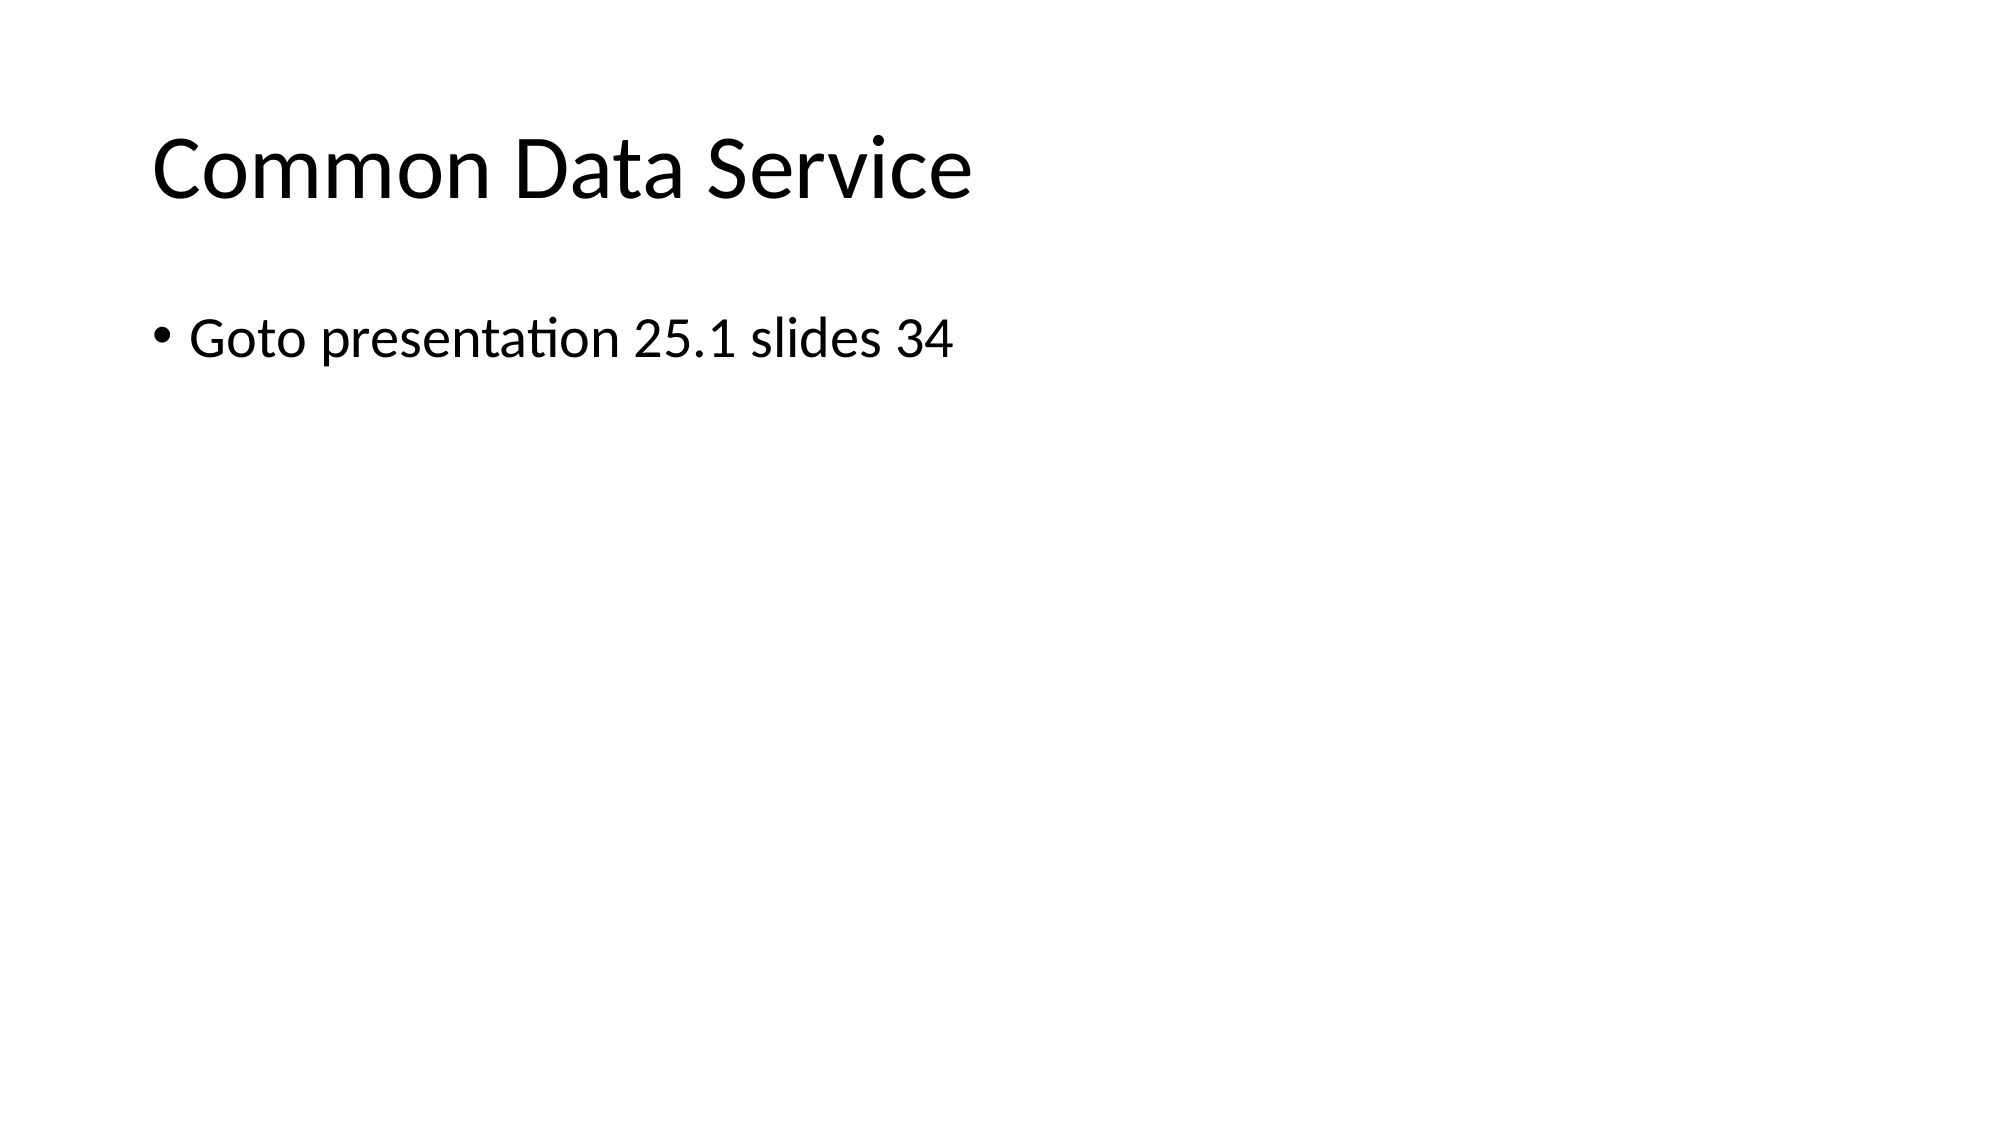

# Common Data Service
Goto presentation 25.1 slides 34